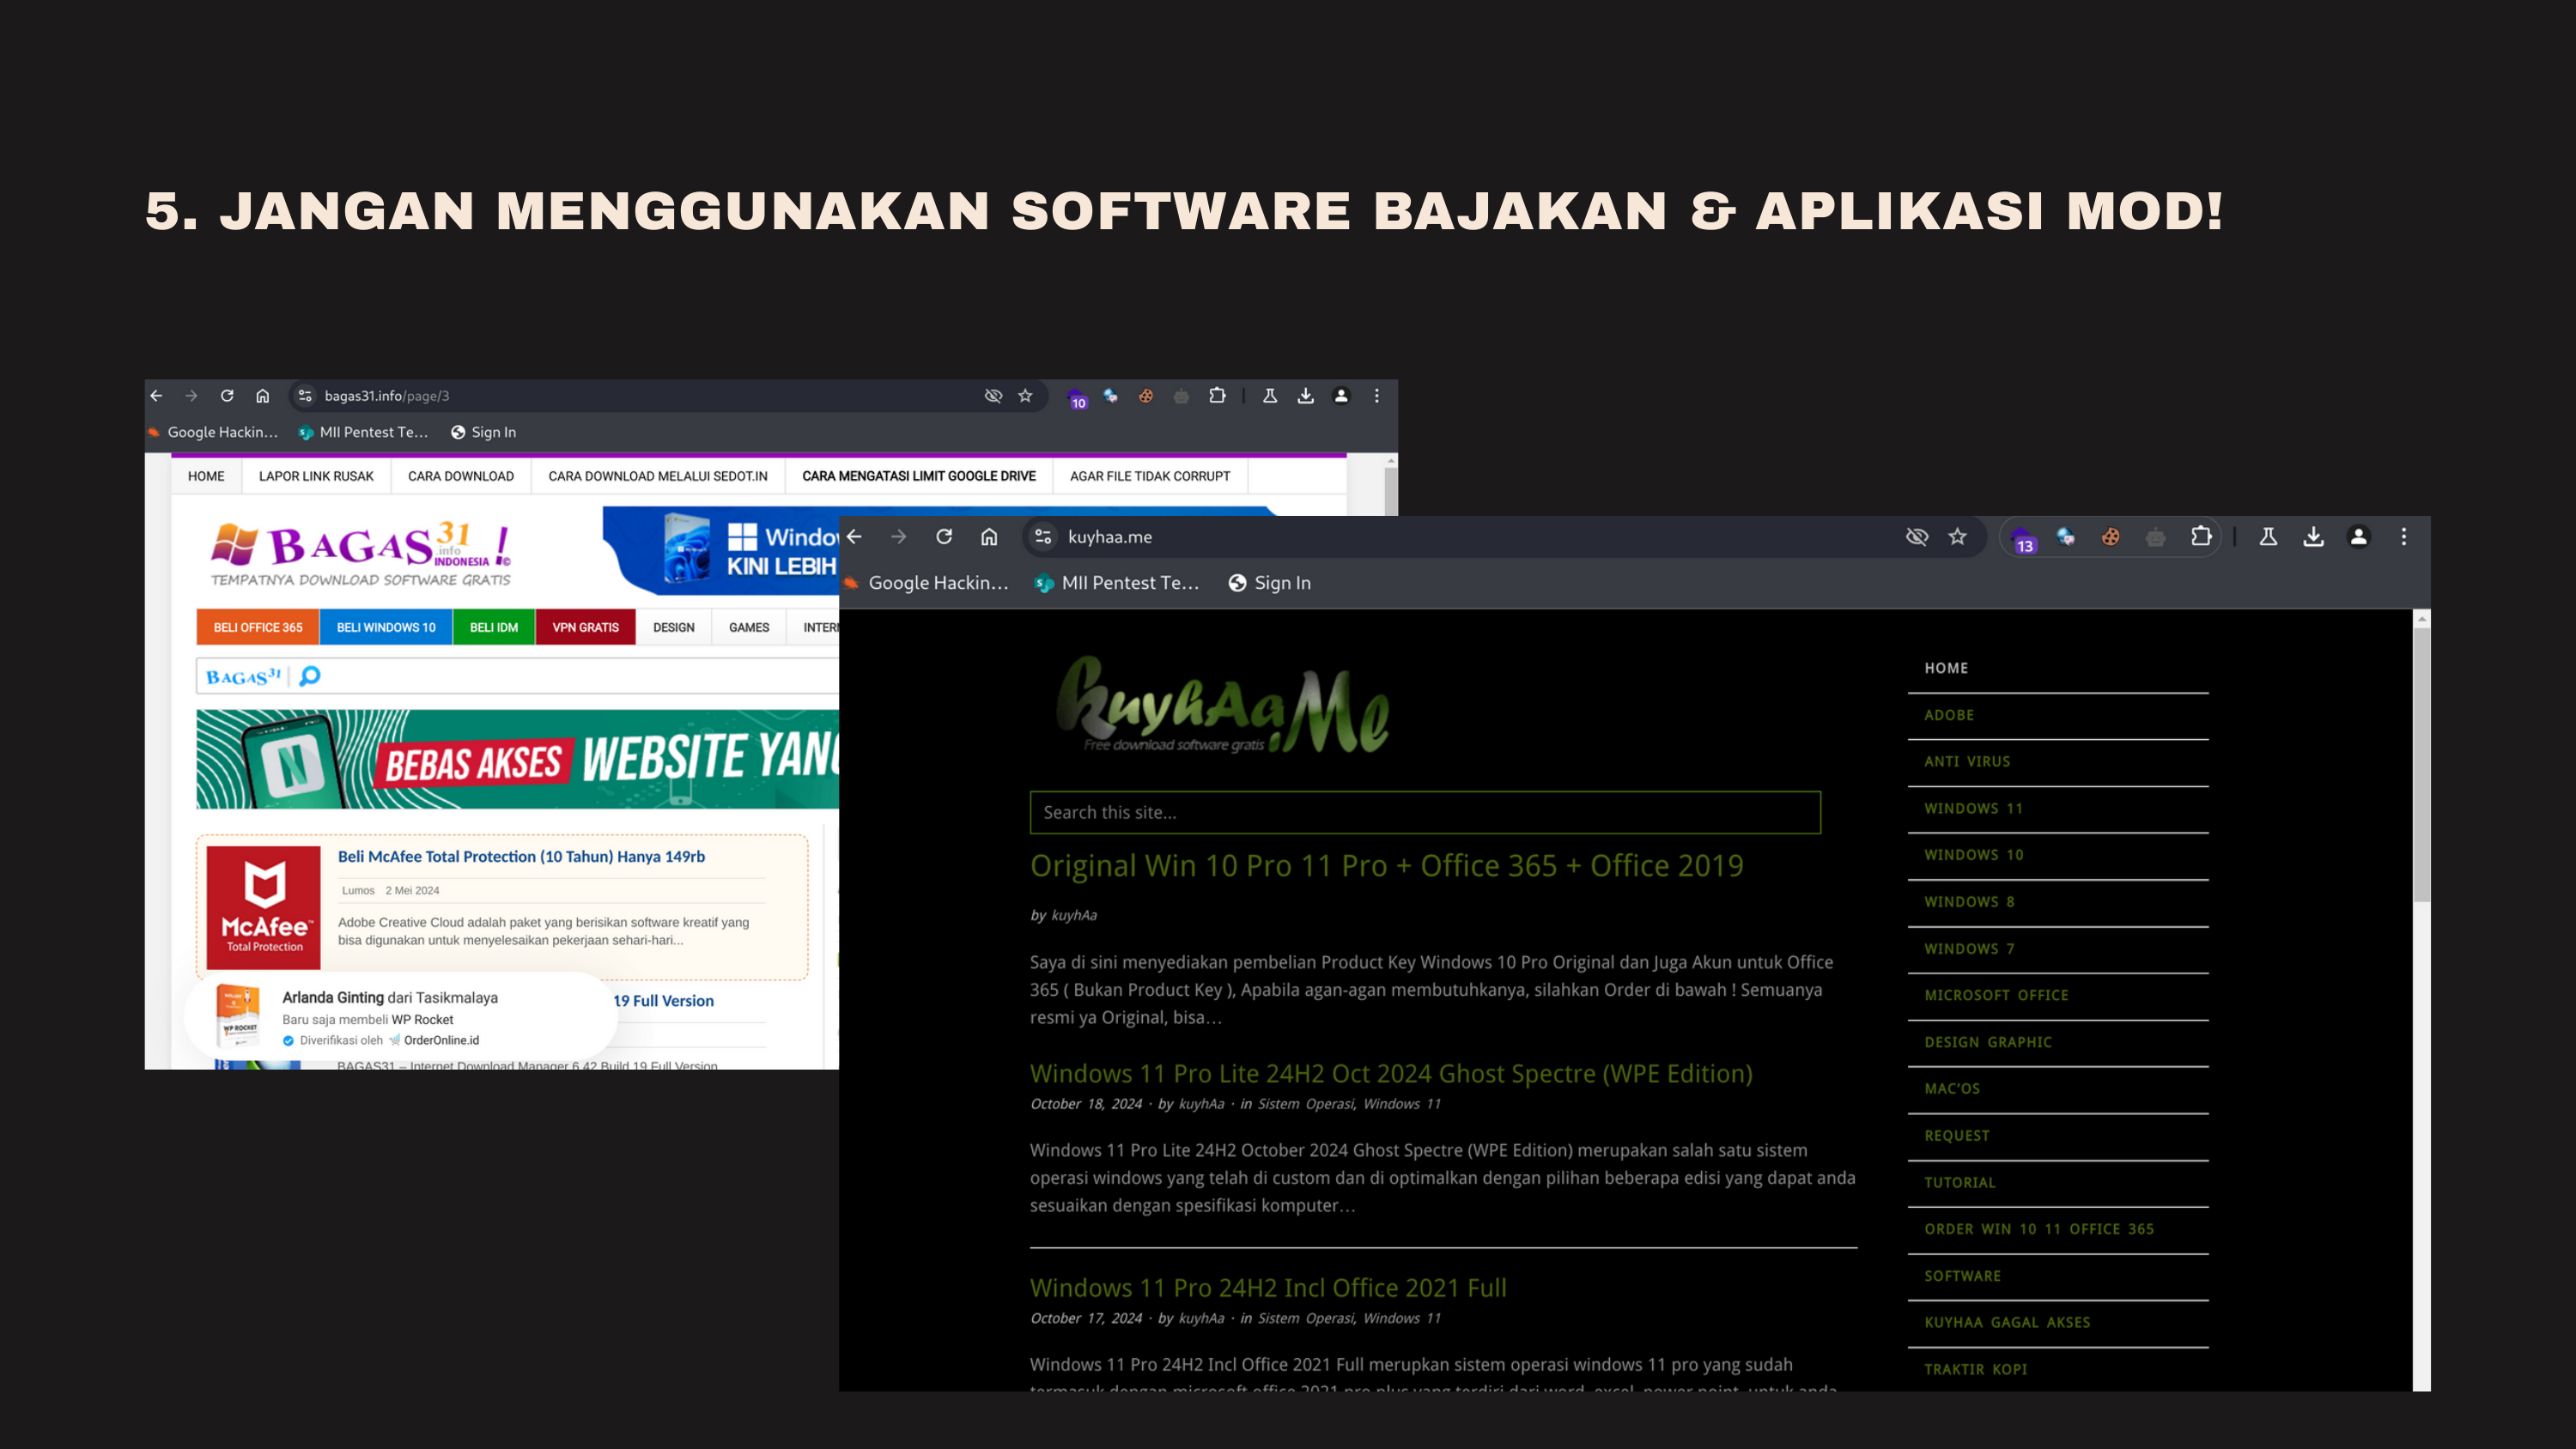

5. JANGAN MENGGUNAKAN SOFTWARE BAJAKAN & APLIKASI MOD!